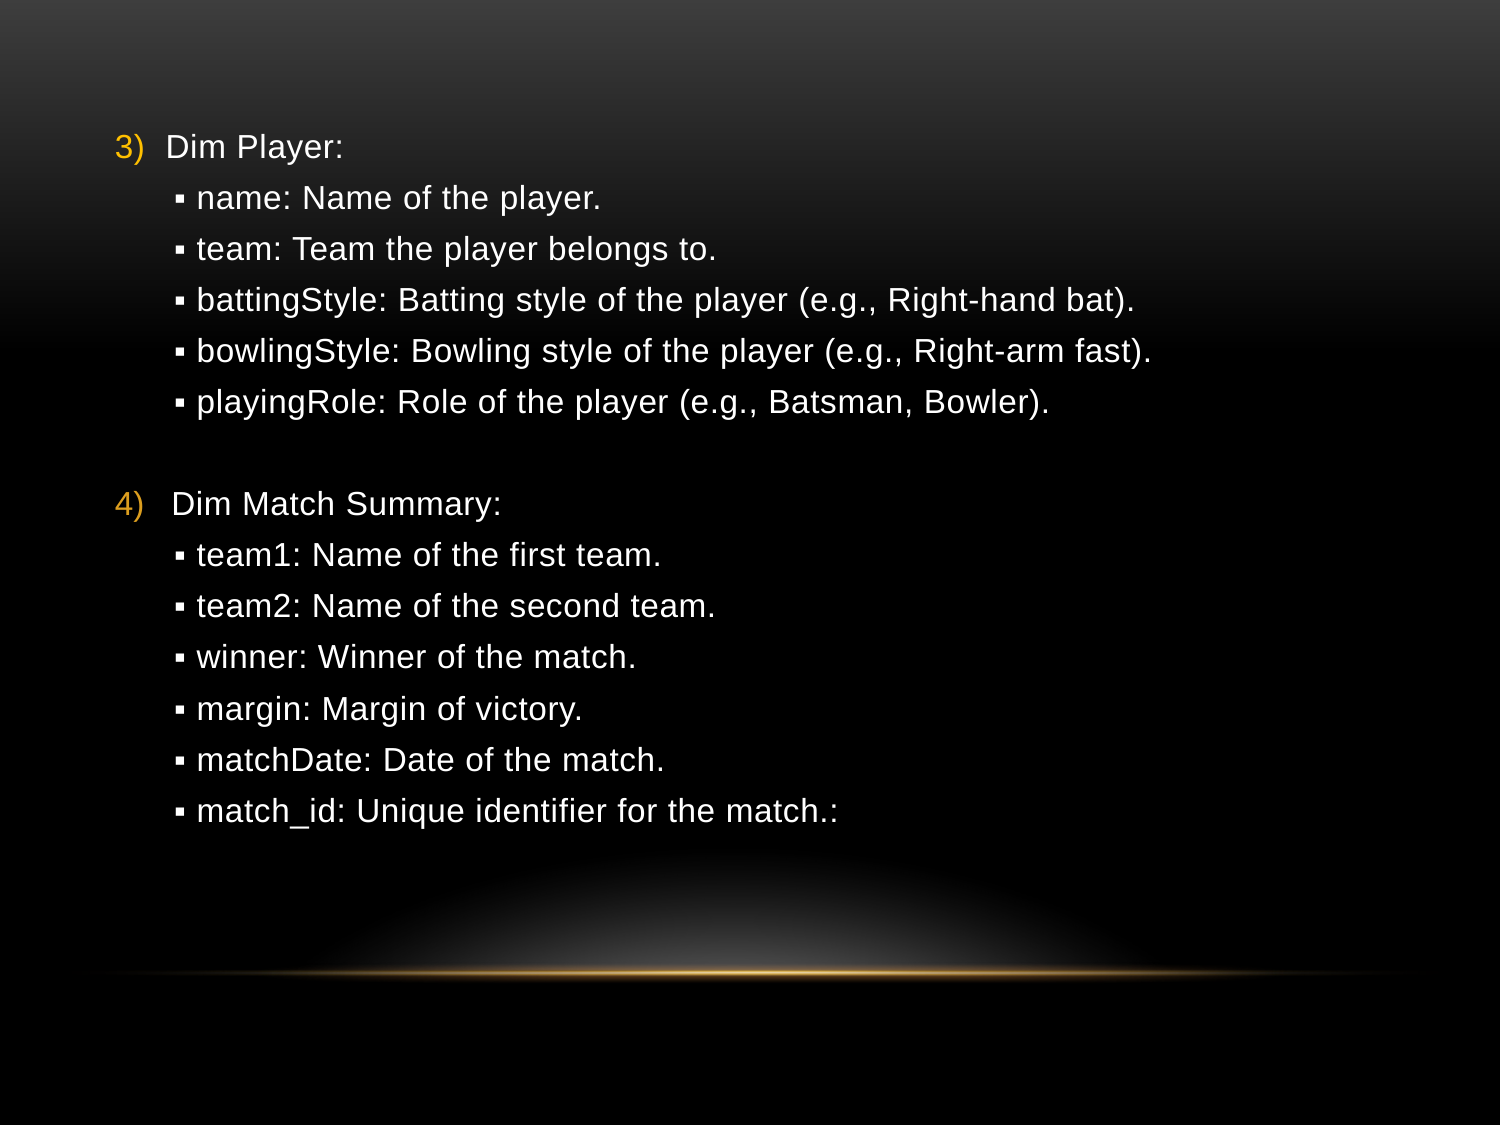

3)  Dim Player:
      ▪ name: Name of the player.
      ▪ team: Team the player belongs to.
      ▪ battingStyle: Batting style of the player (e.g., Right-hand bat).
      ▪ bowlingStyle: Bowling style of the player (e.g., Right-arm fast).
      ▪ playingRole: Role of the player (e.g., Batsman, Bowler).

Dim Match Summary:
      ▪ team1: Name of the first team.
      ▪ team2: Name of the second team.
      ▪ winner: Winner of the match.
      ▪ margin: Margin of victory.
      ▪ matchDate: Date of the match.
      ▪ match_id: Unique identifier for the match.: